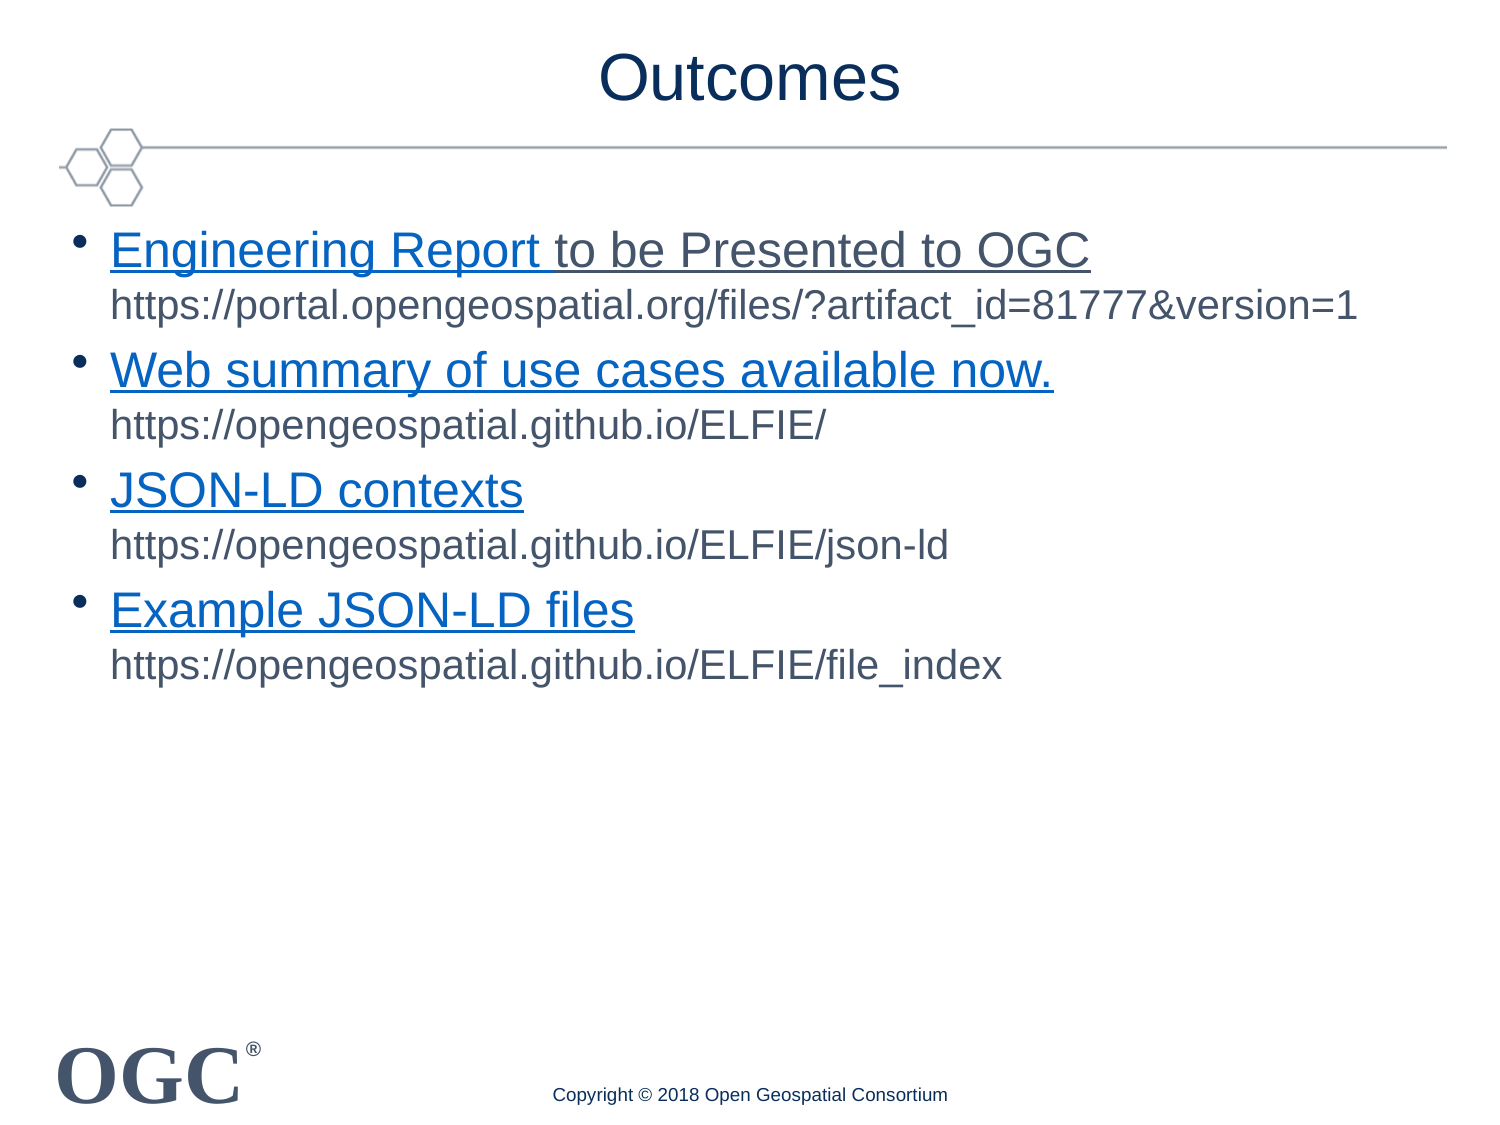

# Outcomes
Engineering Report to be Presented to OGC
https://portal.opengeospatial.org/files/?artifact_id=81777&version=1
Web summary of use cases available now.
https://opengeospatial.github.io/ELFIE/
JSON-LD contexts
https://opengeospatial.github.io/ELFIE/json-ld
Example JSON-L	D files
https://opengeospatial.github.io/ELFIE/file_index
Copyright © 2018 Open Geospatial Consortium